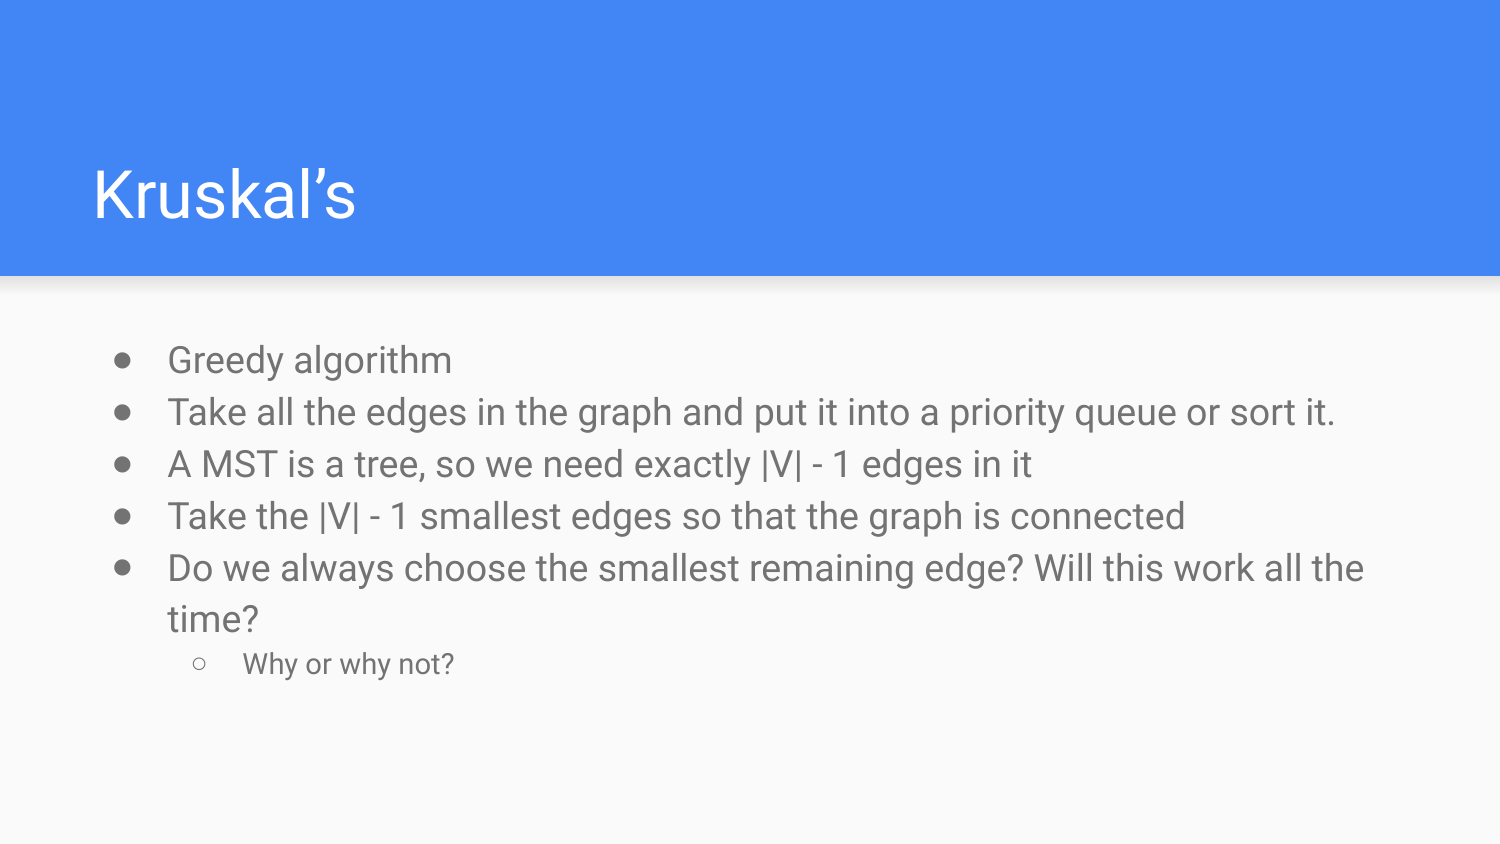

# Kruskal’s
Greedy algorithm
Take all the edges in the graph and put it into a priority queue or sort it.
A MST is a tree, so we need exactly |V| - 1 edges in it
Take the |V| - 1 smallest edges so that the graph is connected
Do we always choose the smallest remaining edge? Will this work all the time?
Why or why not?